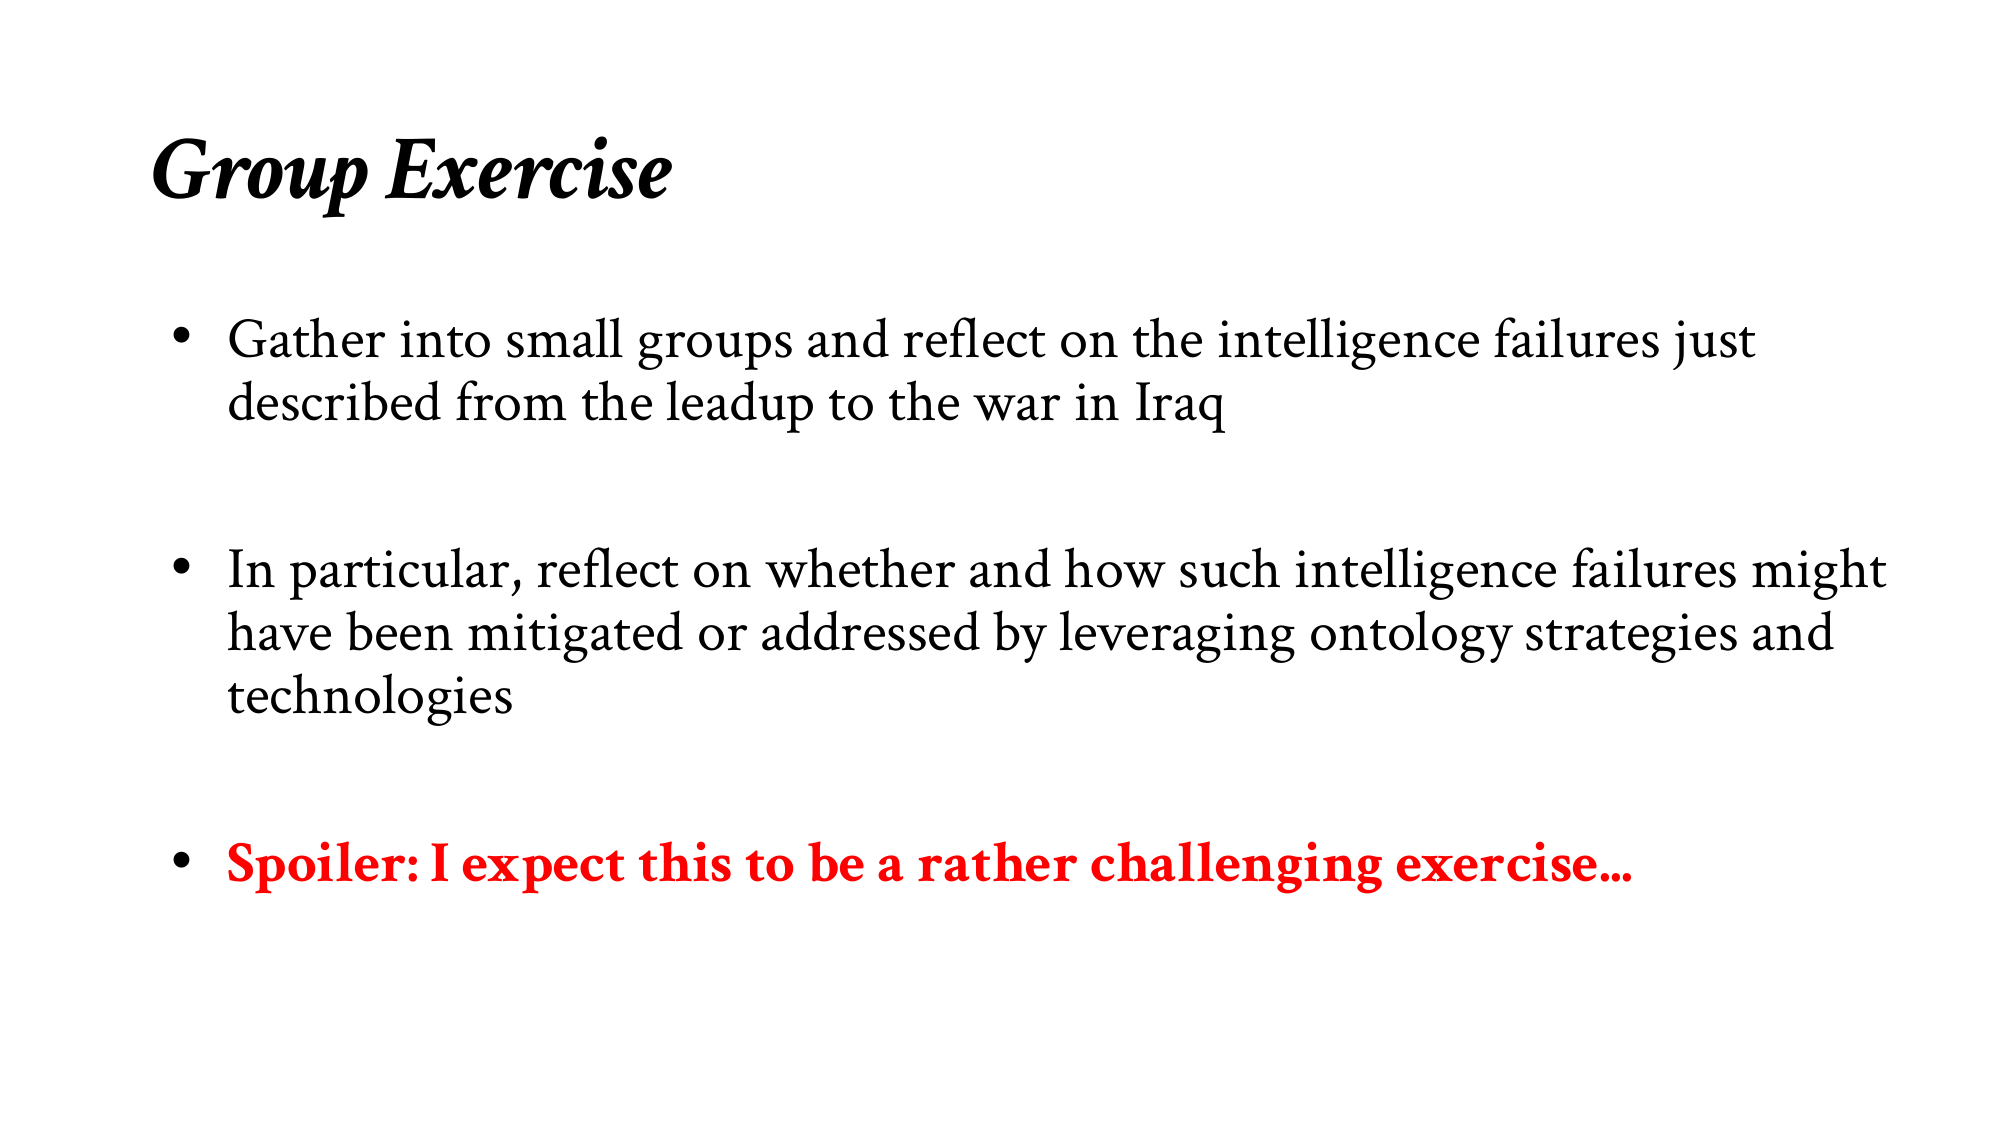

# Group Exercise
Gather into small groups and reflect on the intelligence failures just described from the leadup to the war in Iraq

In particular, reflect on whether and how such intelligence failures might have been mitigated or addressed by leveraging ontology strategies and technologies

Spoiler: I expect this to be a rather challenging exercise...